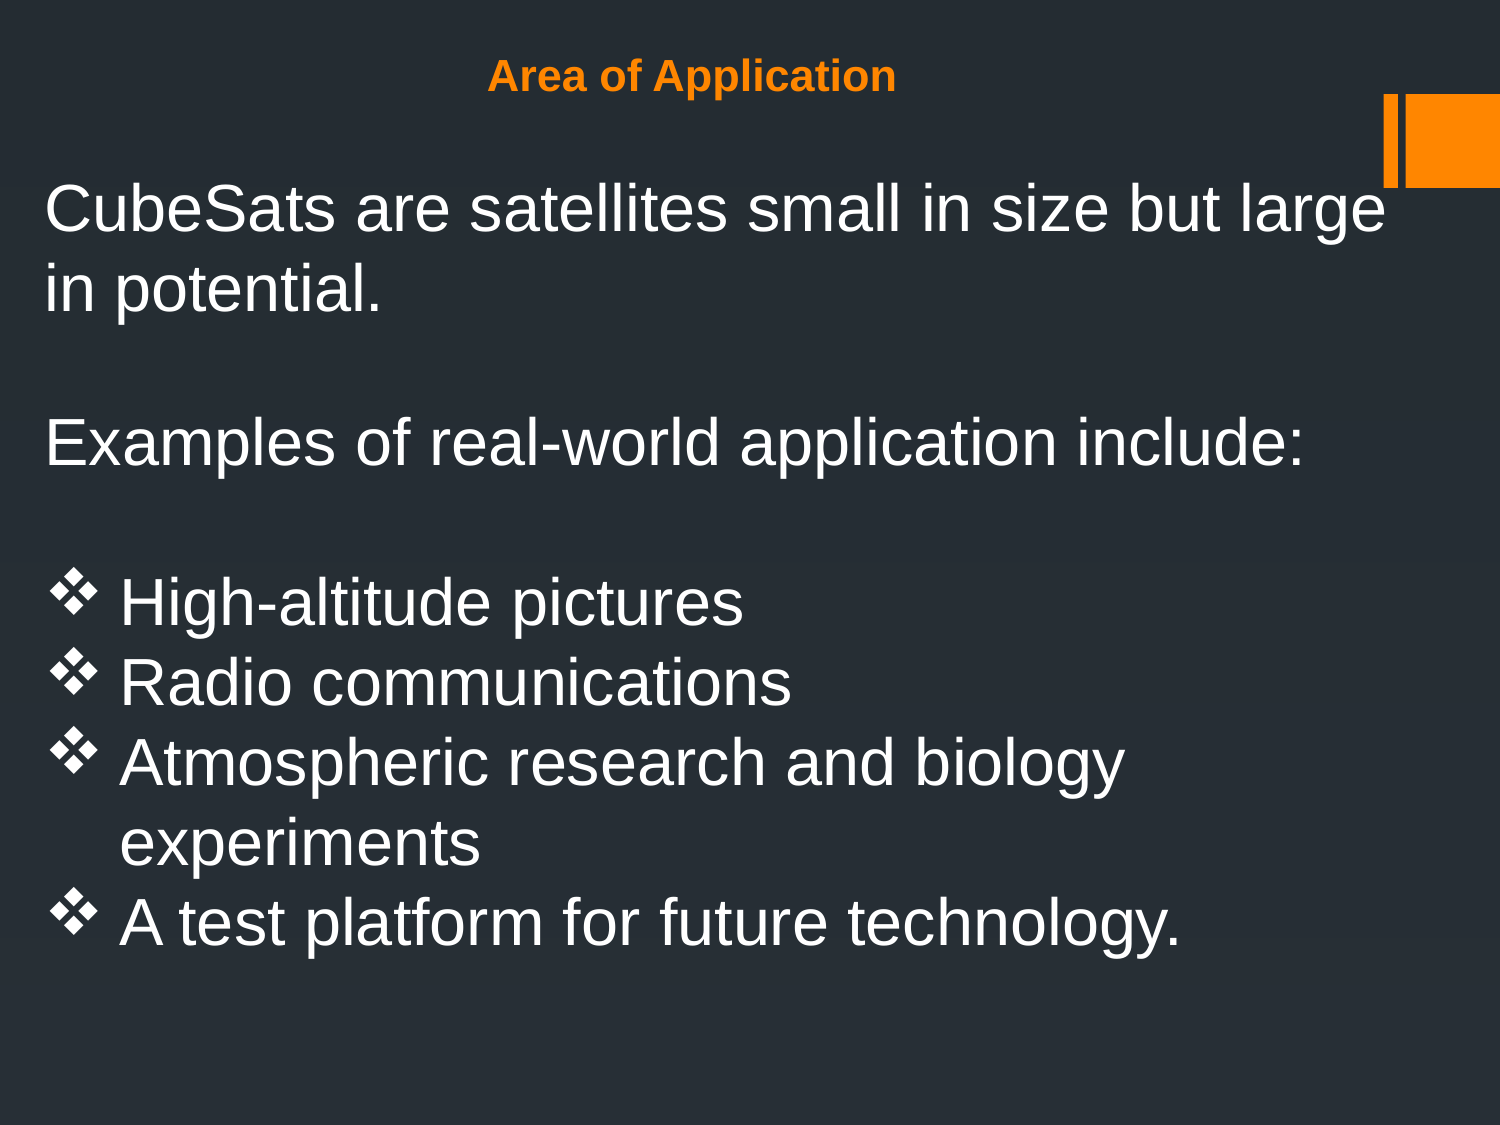

# Area of Application
CubeSats are satellites small in size but large in potential.

Examples of real-world application include:

High-altitude pictures
Radio communications
Atmospheric research and biology experiments
A test platform for future technology.